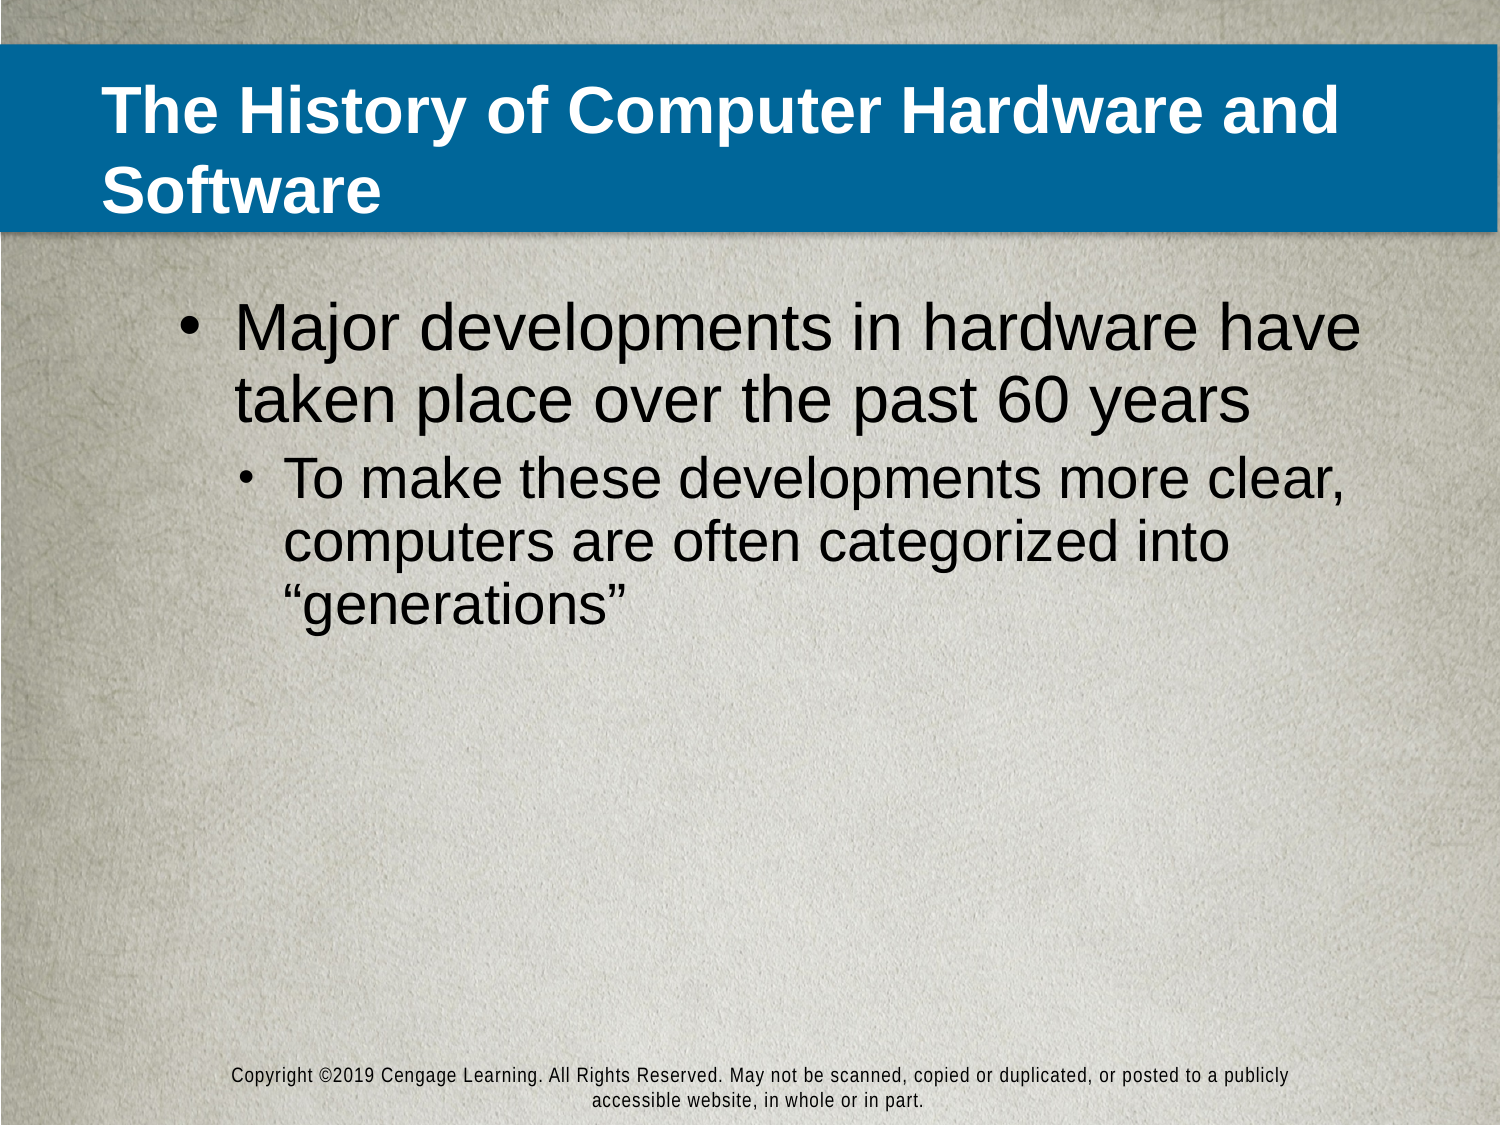

# The History of Computer Hardware and Software
Major developments in hardware have taken place over the past 60 years
To make these developments more clear, computers are often categorized into “generations”